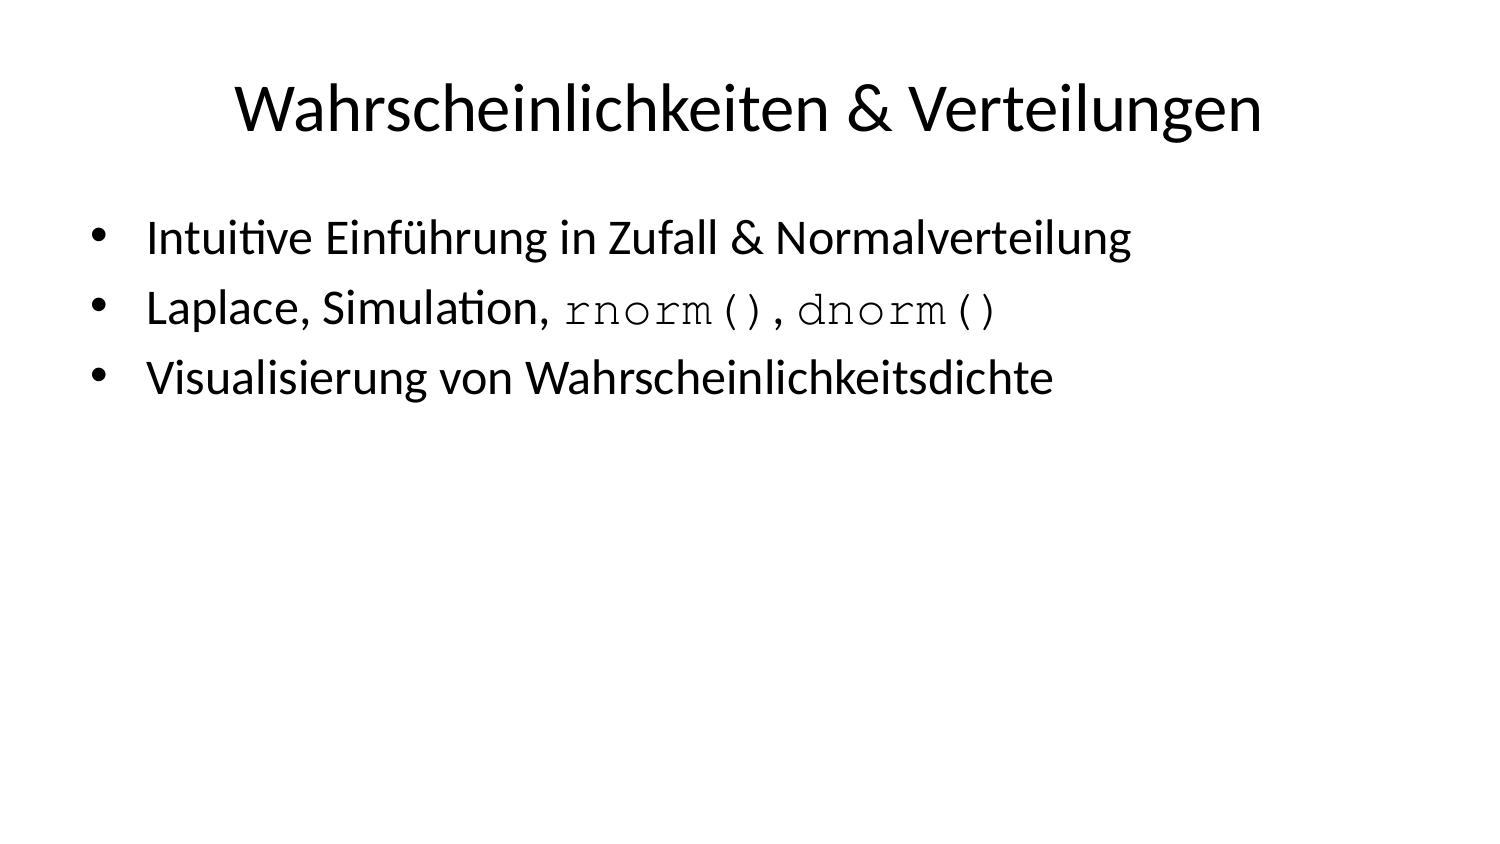

# Wahrscheinlichkeiten & Verteilungen
Intuitive Einführung in Zufall & Normalverteilung
Laplace, Simulation, rnorm(), dnorm()
Visualisierung von Wahrscheinlichkeitsdichte